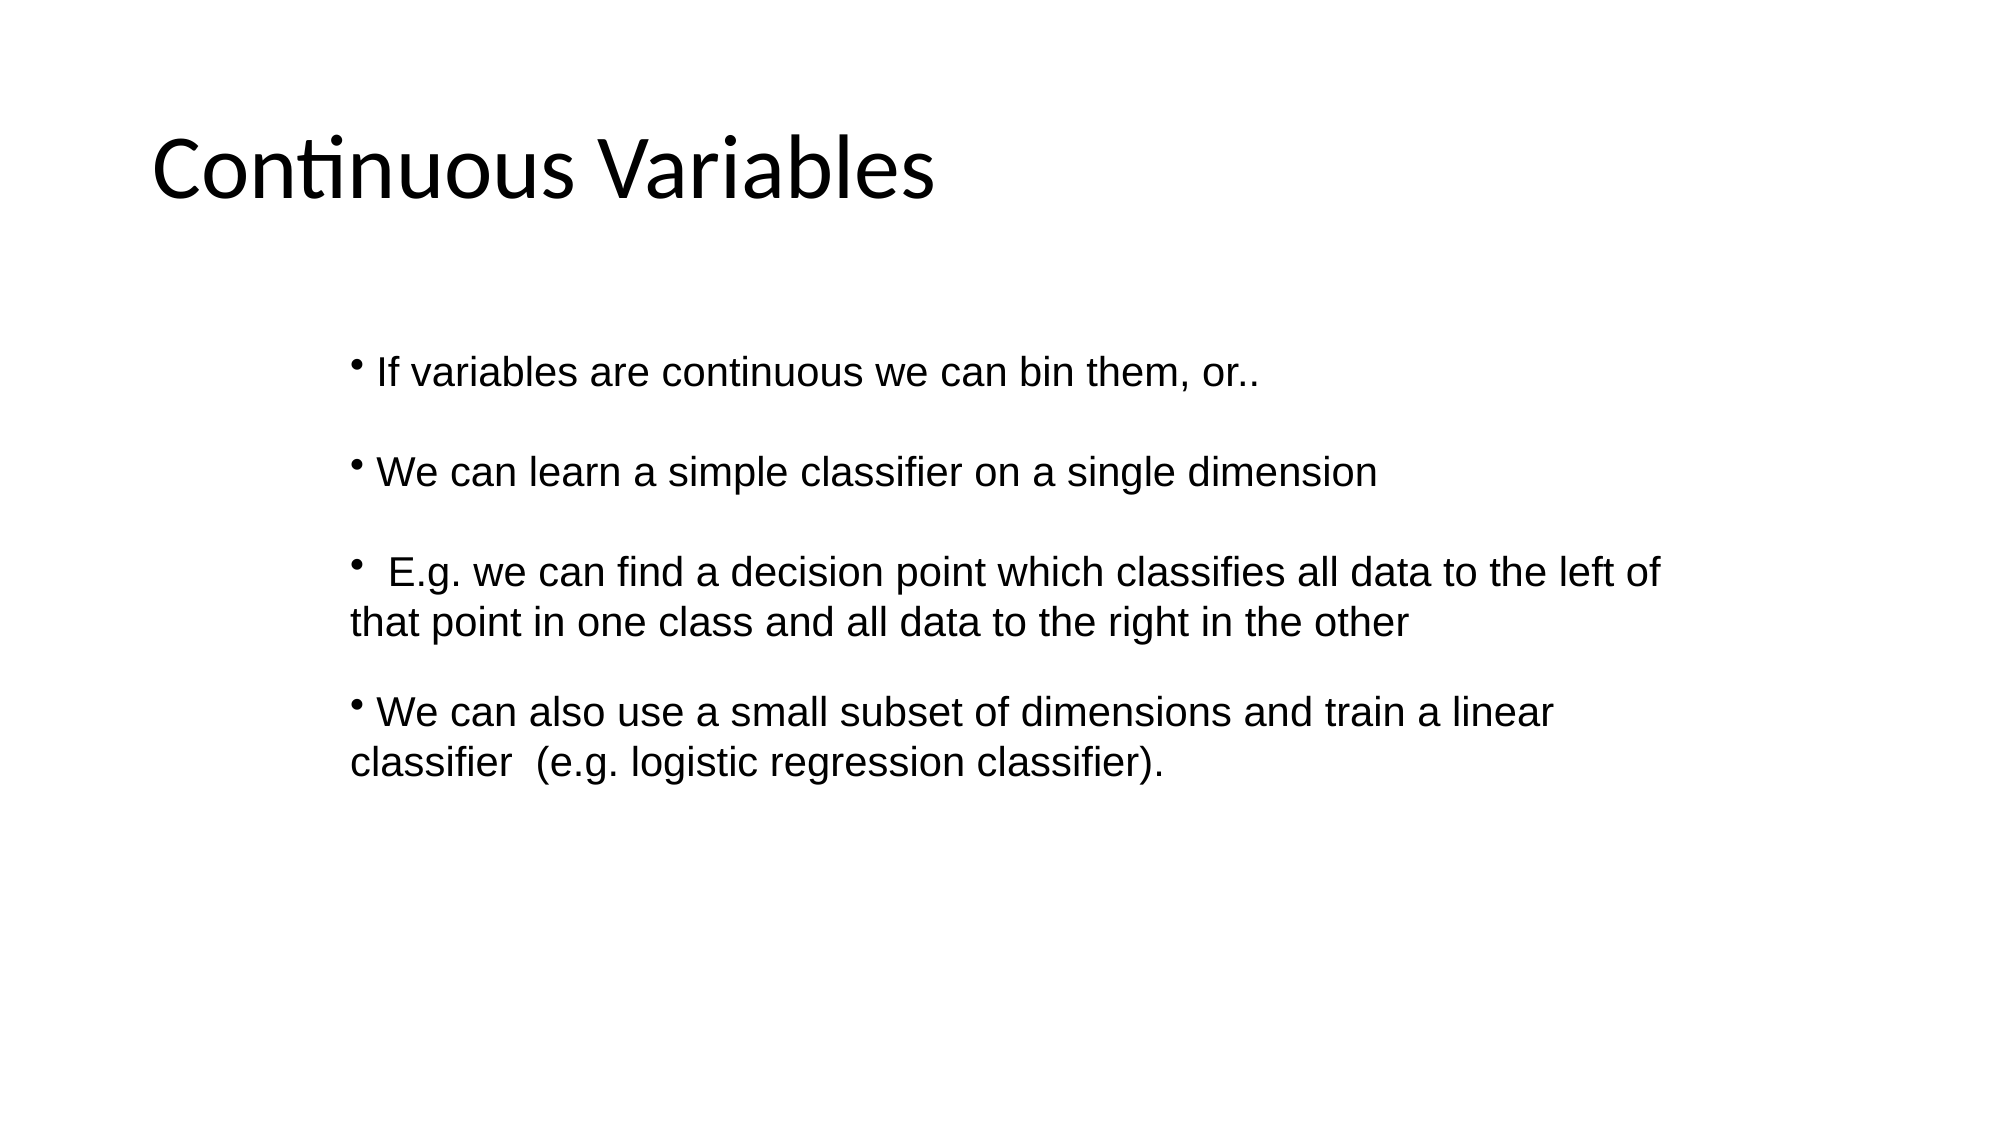

# Continuous Variables
 If variables are continuous we can bin them, or..

 We can learn a simple classifier on a single dimension

  E.g. we can find a decision point which classifies all data to the left of that point in one class and all data to the right in the other

 We can also use a small subset of dimensions and train a linear classifier  (e.g. logistic regression classifier).